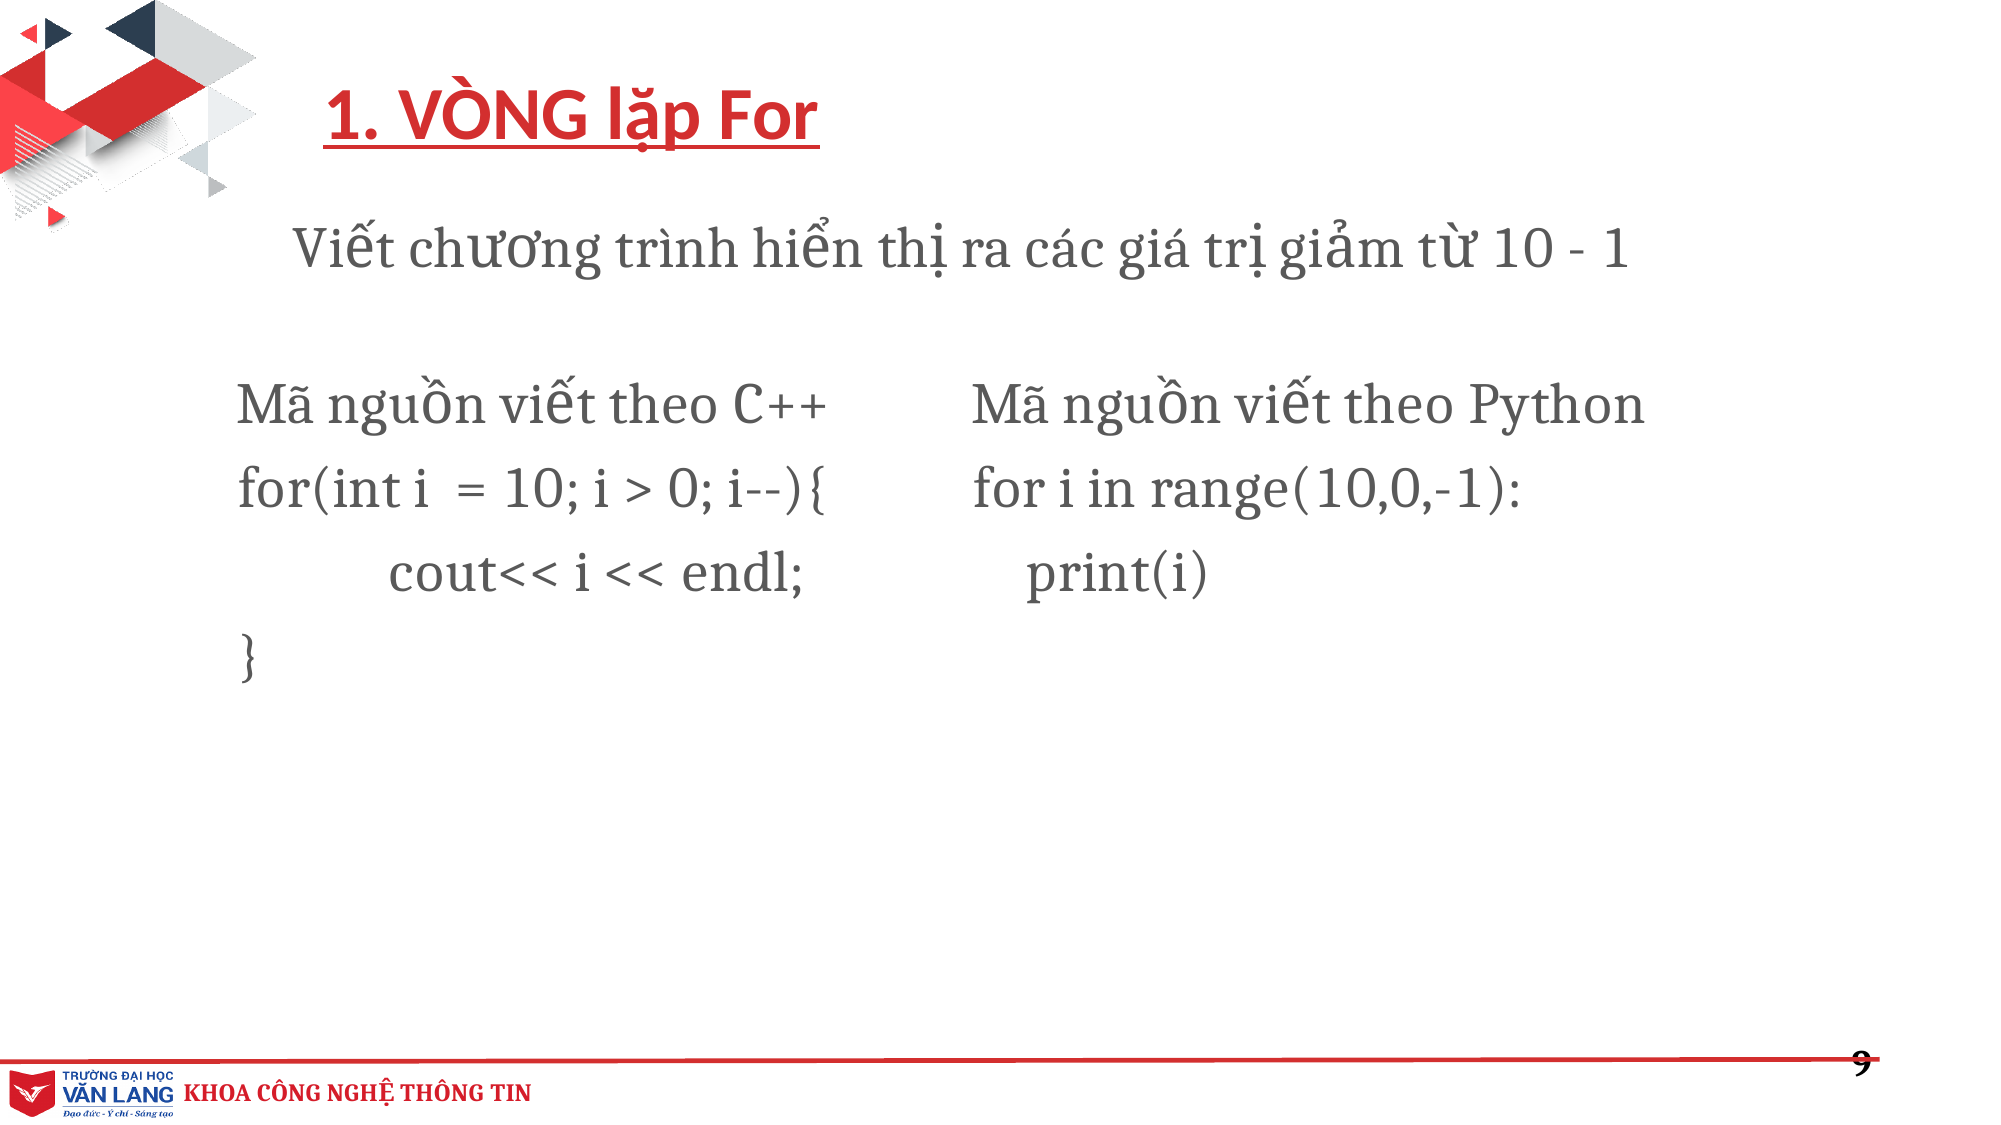

1. VÒNG lặp For

Viết chương trình hiển thị ra các giá trị giảm từ 10 - 1
Mã nguồn viết theo Python
for i in range(10,0,-1):
    print(i)
Mã nguồn viết theo C++
for(int i  = 10; i > 0; i--){
	cout<< i << endl;
}